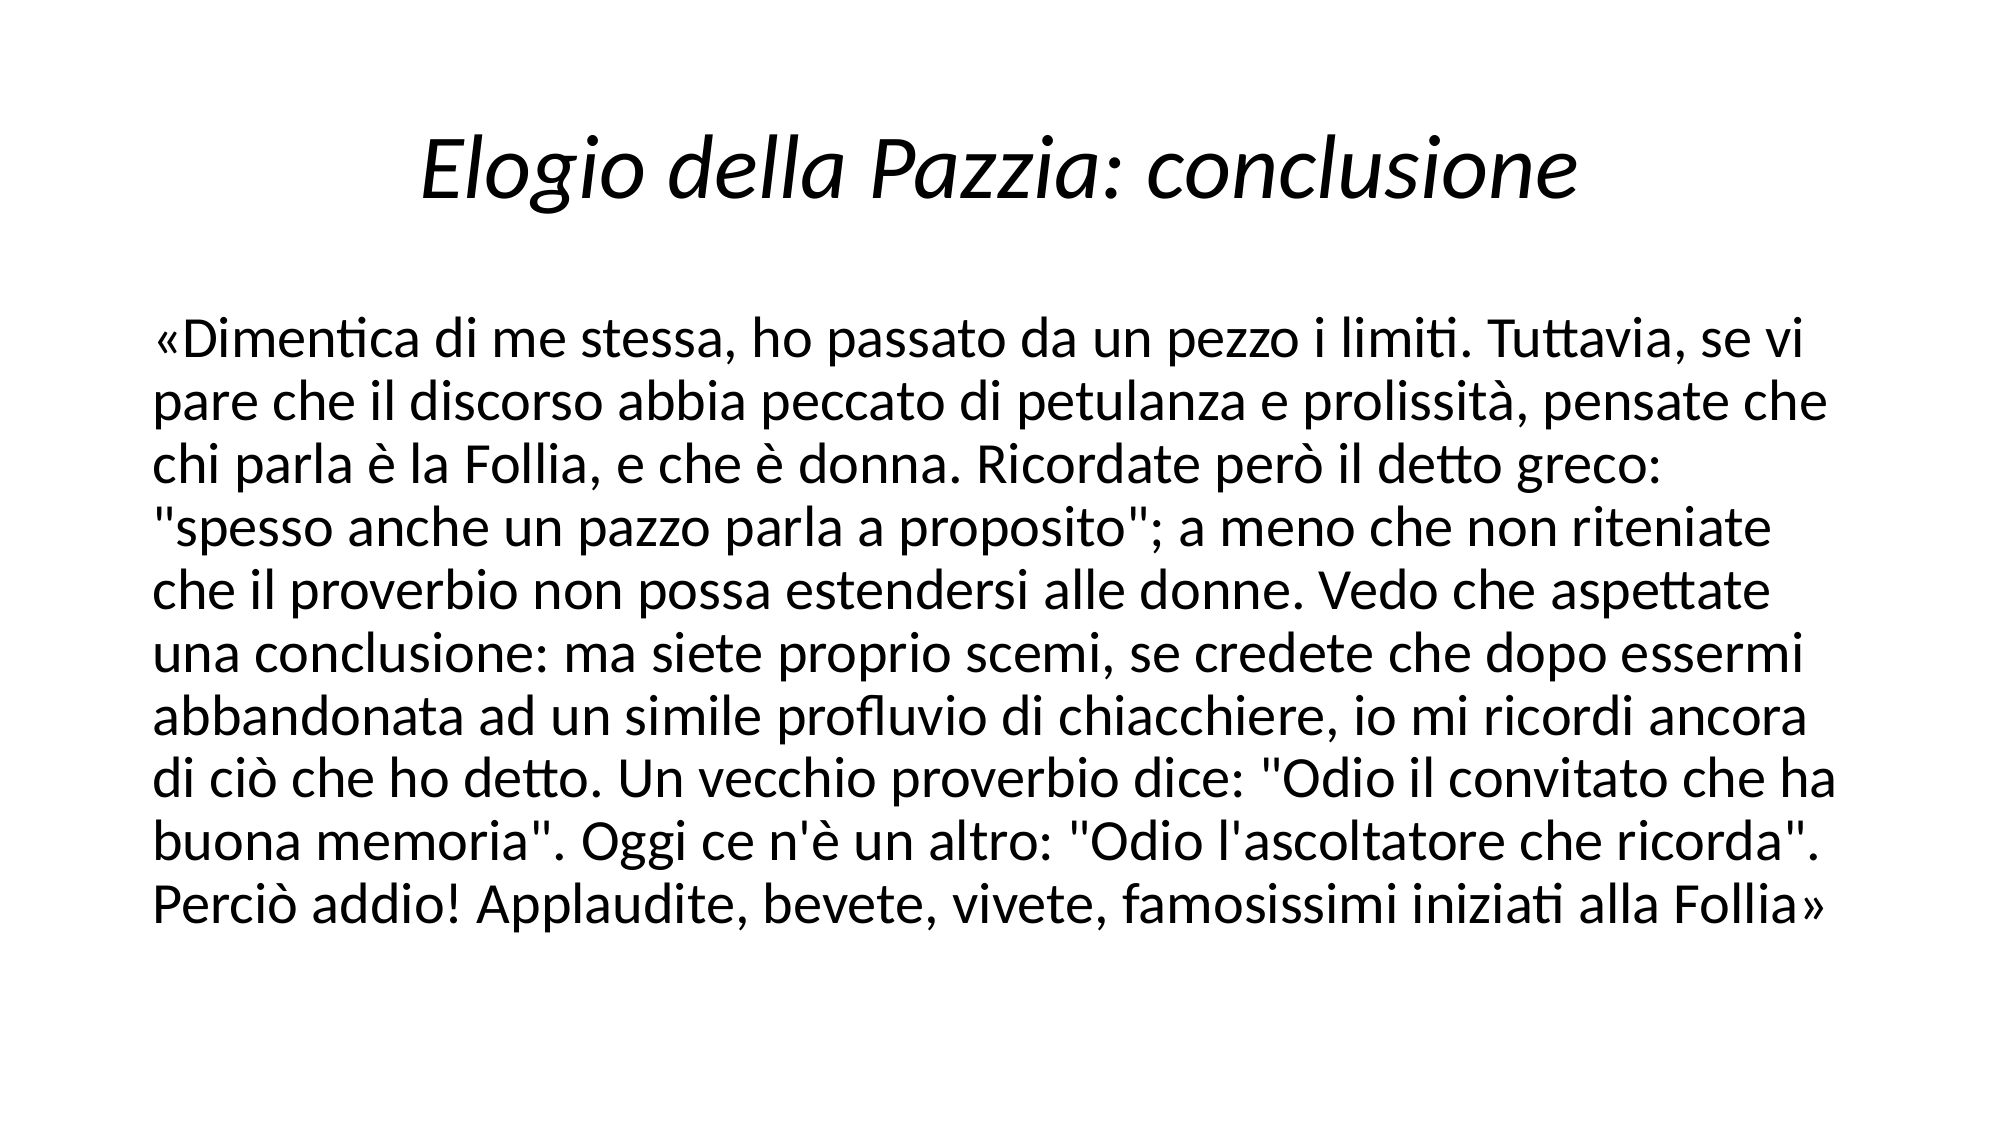

# Elogio della Pazzia: conclusione
«Dimentica di me stessa, ho passato da un pezzo i limiti. Tuttavia, se vi pare che il discorso abbia peccato di petulanza e prolissità, pensate che chi parla è la Follia, e che è donna. Ricordate però il detto greco: "spesso anche un pazzo parla a proposito"; a meno che non riteniate che il proverbio non possa estendersi alle donne. Vedo che aspettate una conclusione: ma siete proprio scemi, se credete che dopo essermi abbandonata ad un simile profluvio di chiacchiere, io mi ricordi ancora di ciò che ho detto. Un vecchio proverbio dice: "Odio il convitato che ha buona memoria". Oggi ce n'è un altro: "Odio l'ascoltatore che ricorda". Perciò addio! Applaudite, bevete, vivete, famosissimi iniziati alla Follia»